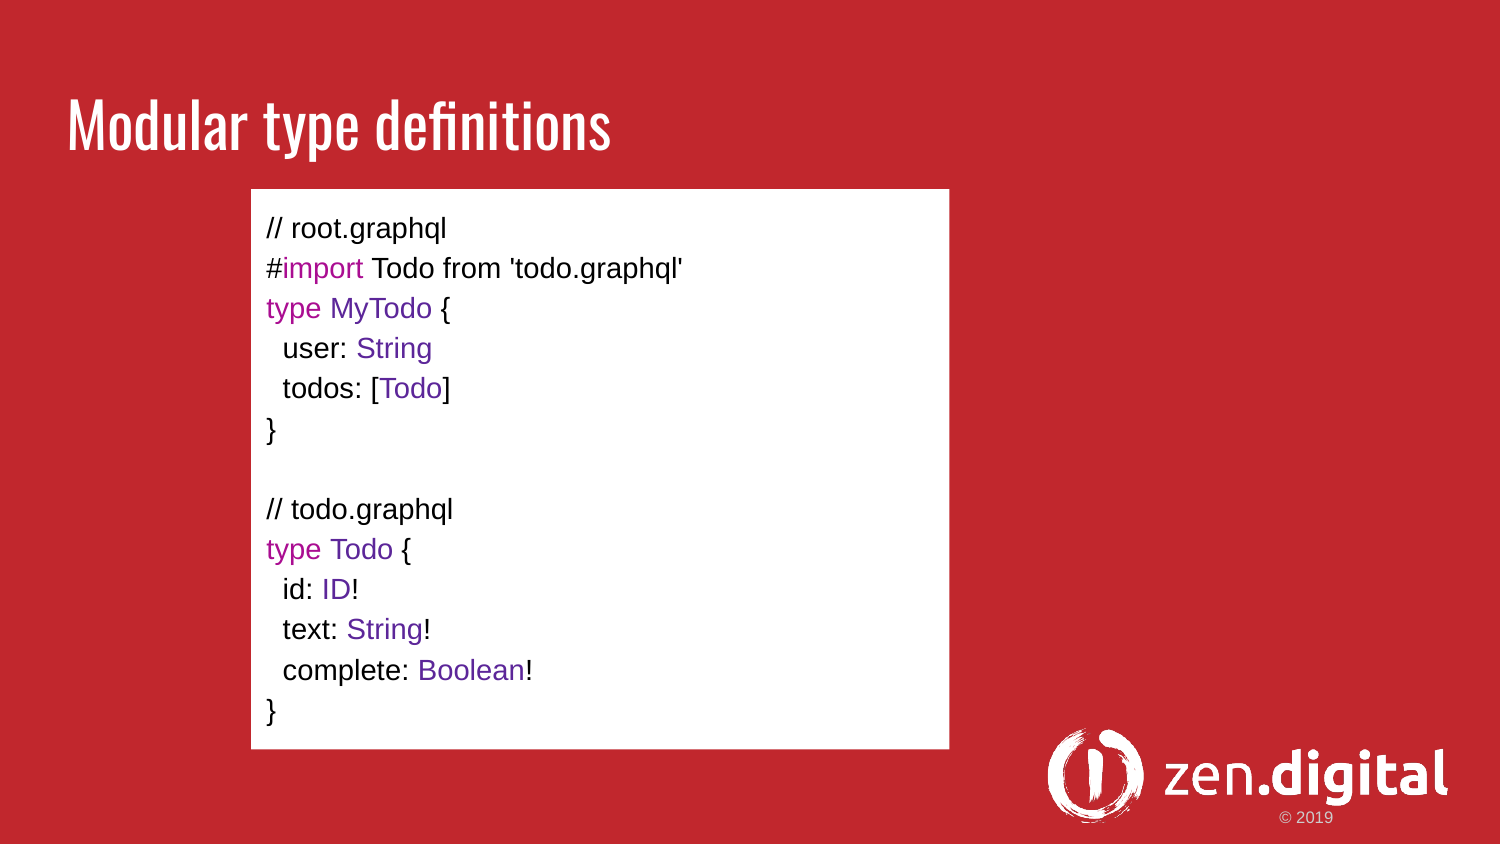

# Modular type definitions
// root.graphql
#import Todo from 'todo.graphql'
type MyTodo {
  user: String
  todos: [Todo]
}

// todo.graphql
type Todo {
  id: ID!
  text: String!
  complete: Boolean!
}